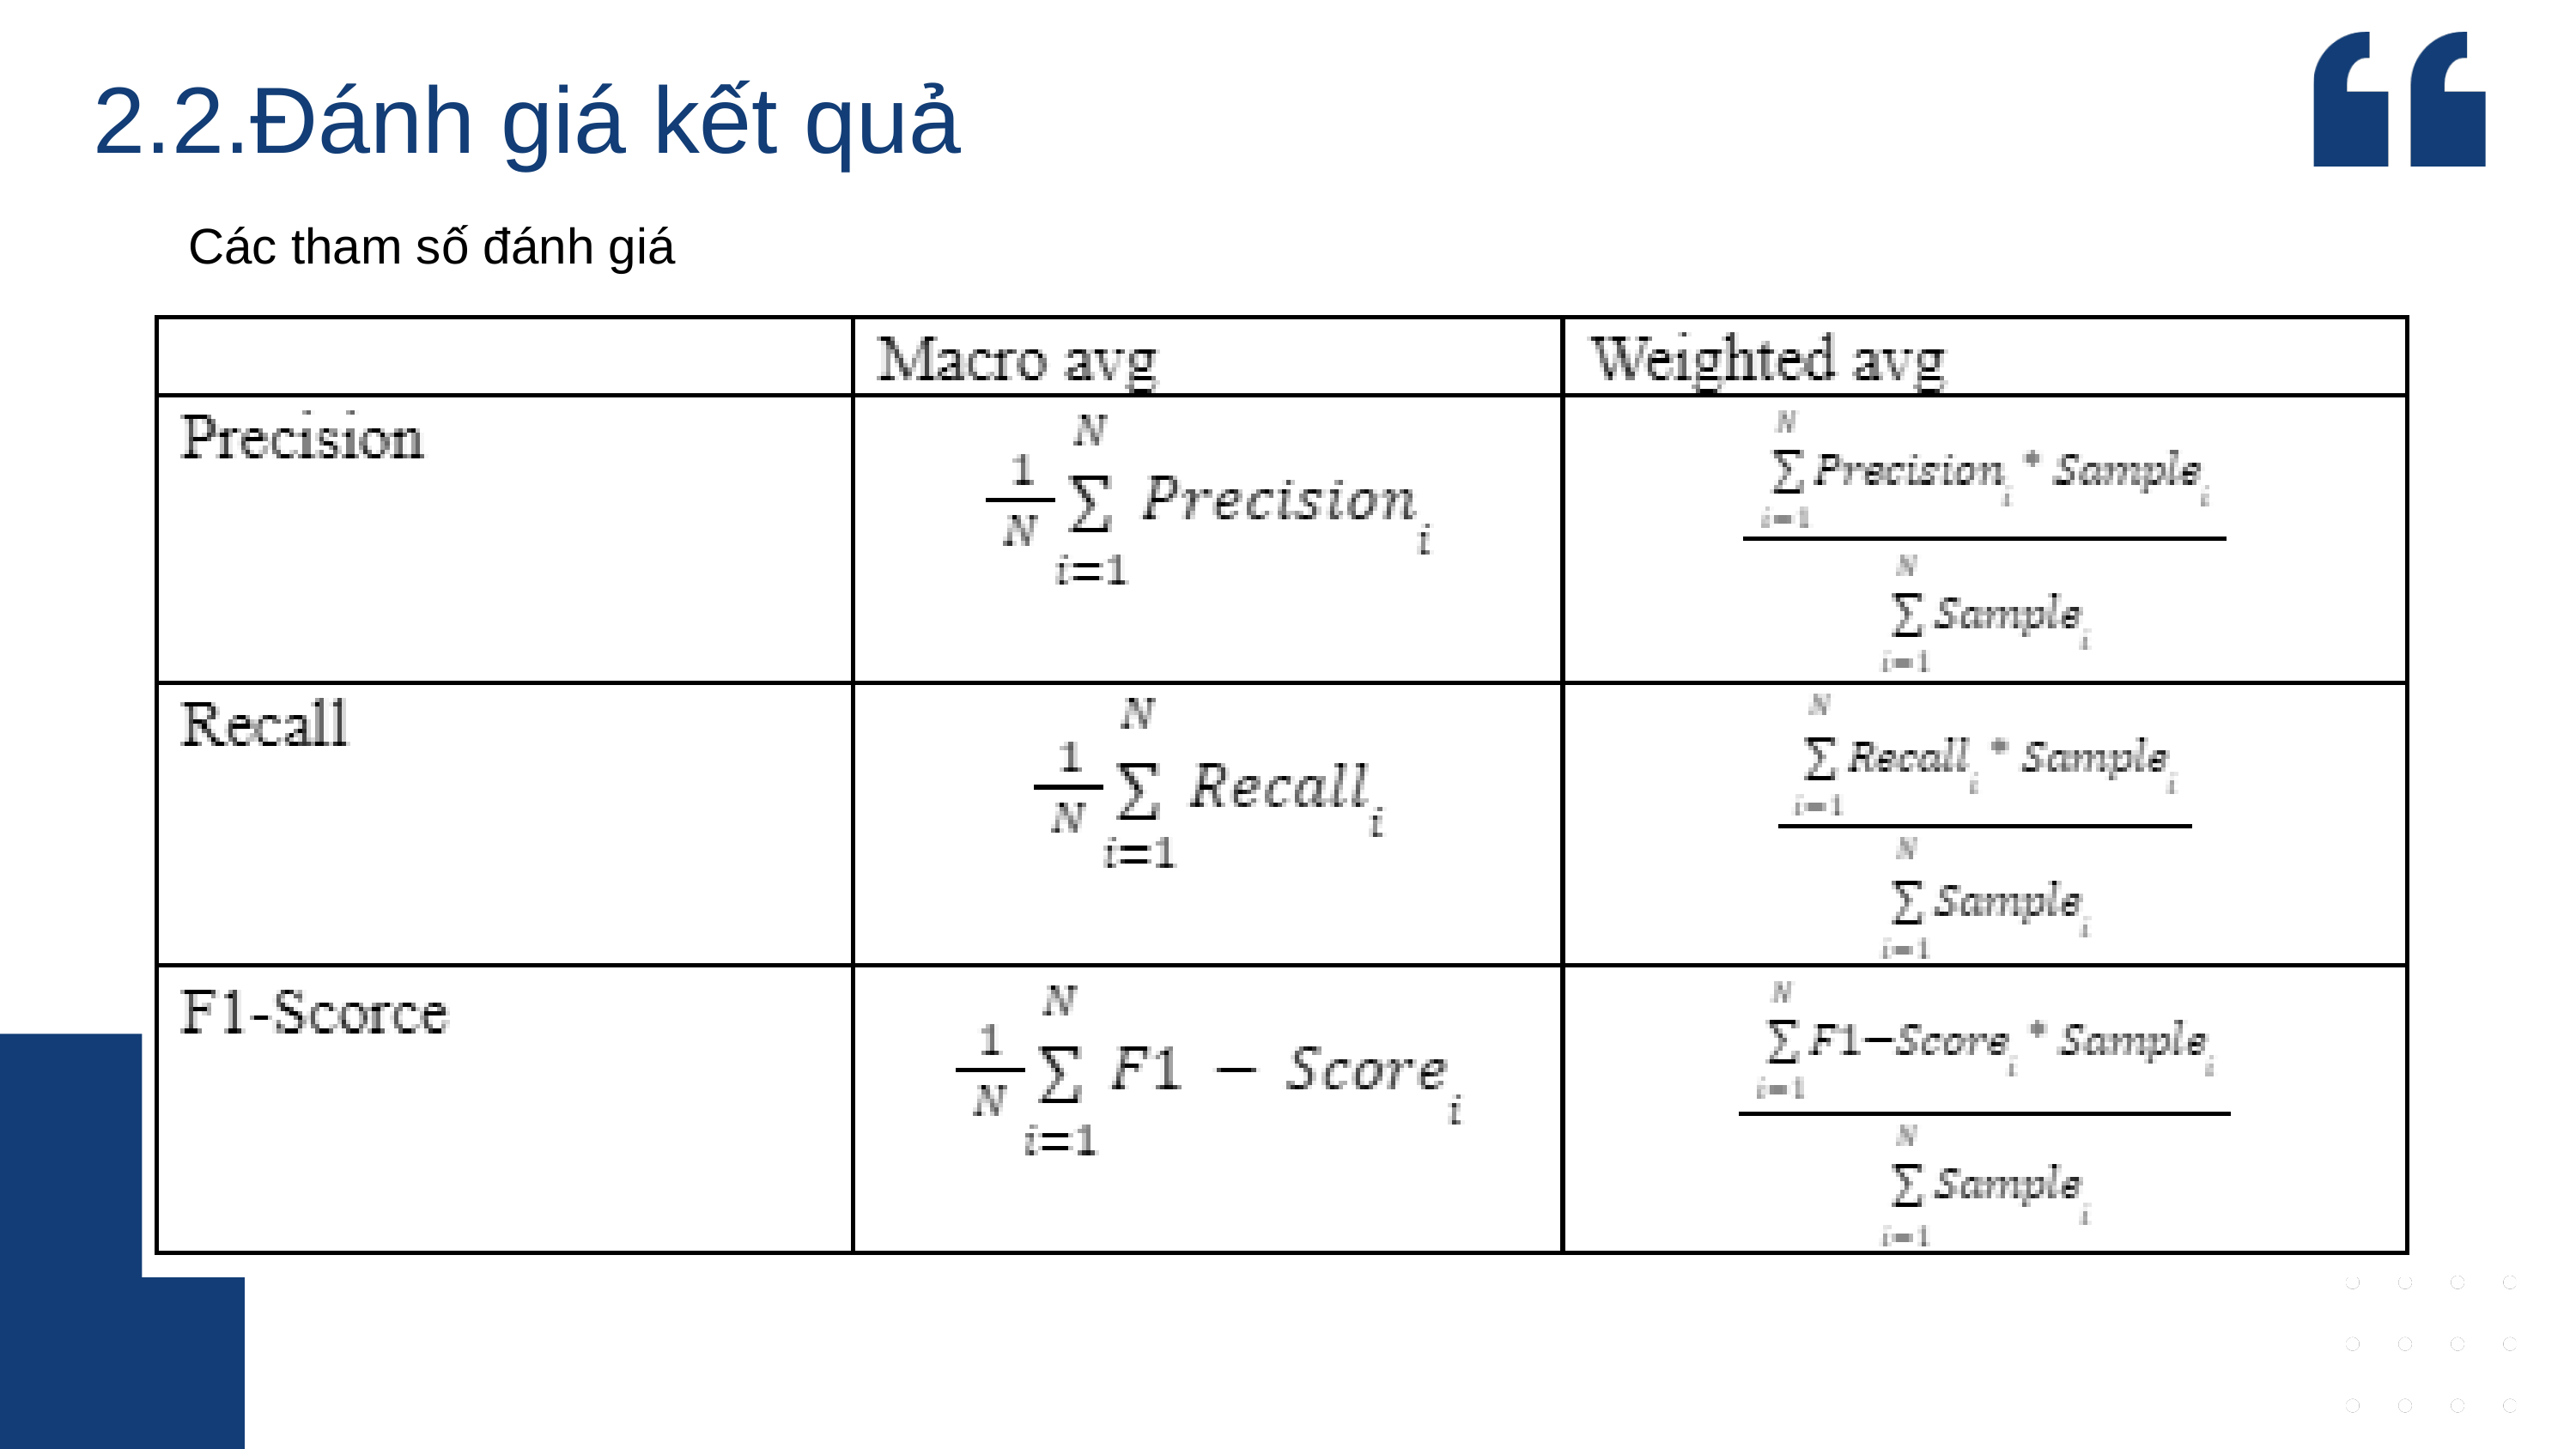

2.2.Đánh giá kết quả
Các tham số đánh giá